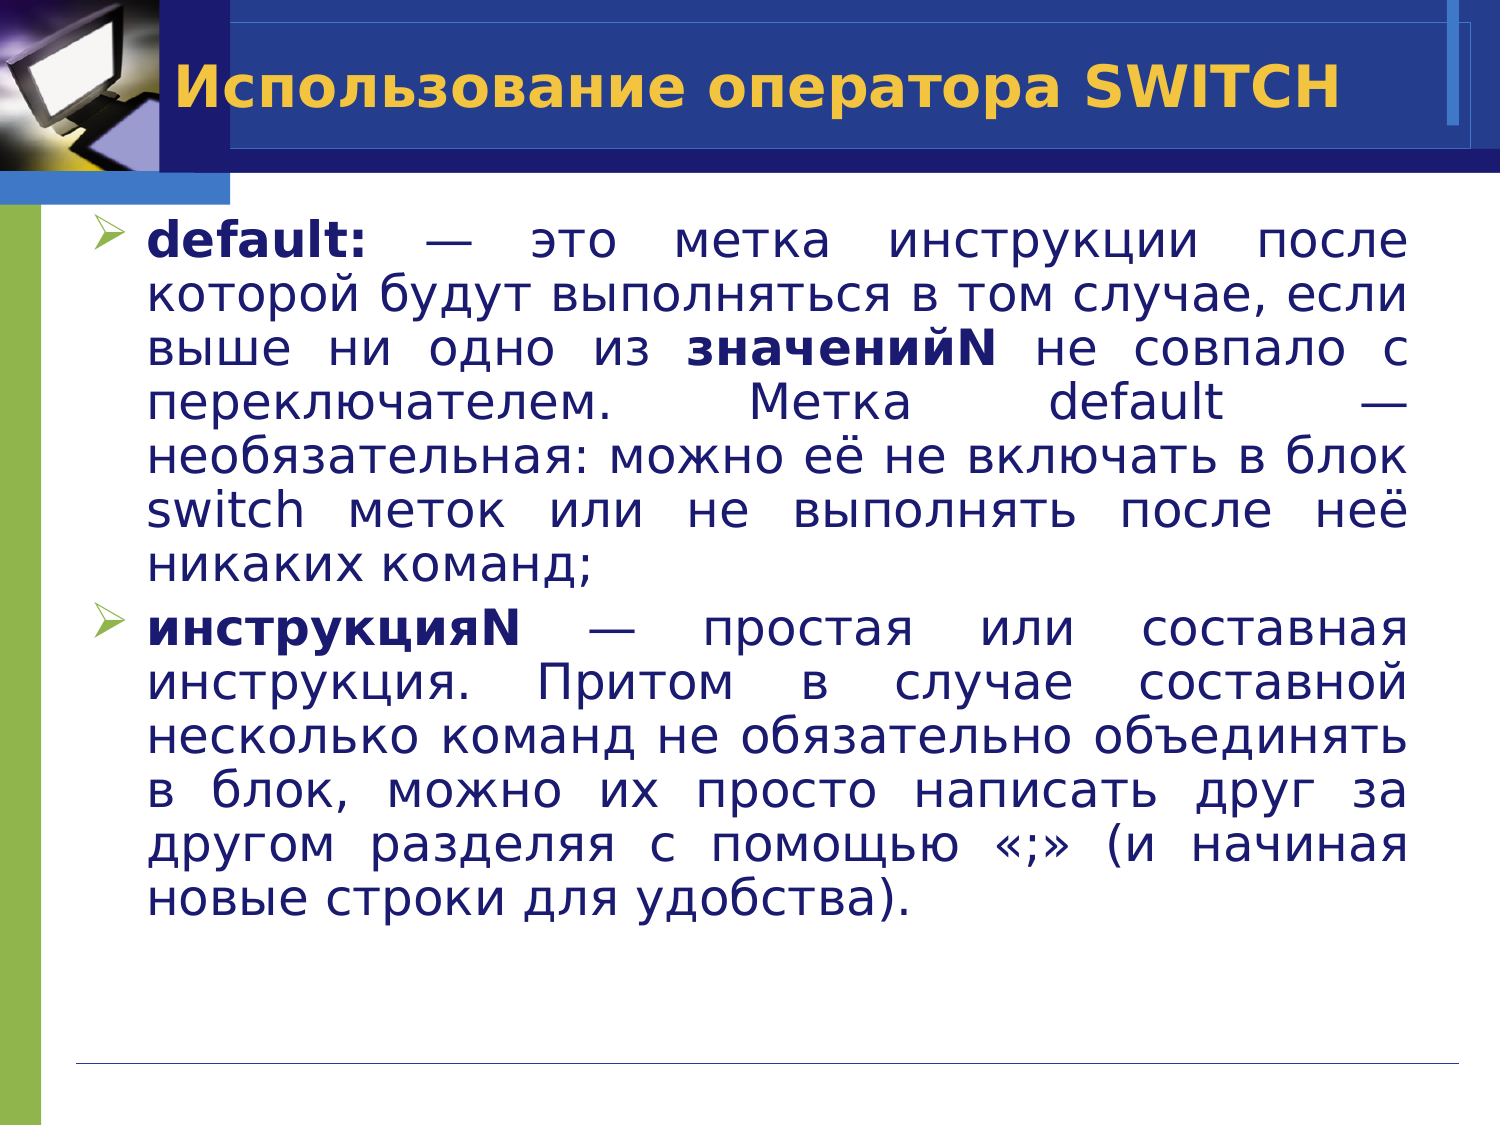

# Использование оператора SWITCH
default: — это метка инструкции после которой будут выполняться в том случае, если выше ни одно из значенийN не совпало с переключателем. Метка default — необязательная: можно её не включать в блок switch меток или не выполнять после неё никаких команд;
инструкцияN — простая или составная инструкция. Притом в случае составной несколько команд не обязательно объединять в блок, можно их просто написать друг за другом разделяя с помощью «;» (и начиная новые строки для удобства).